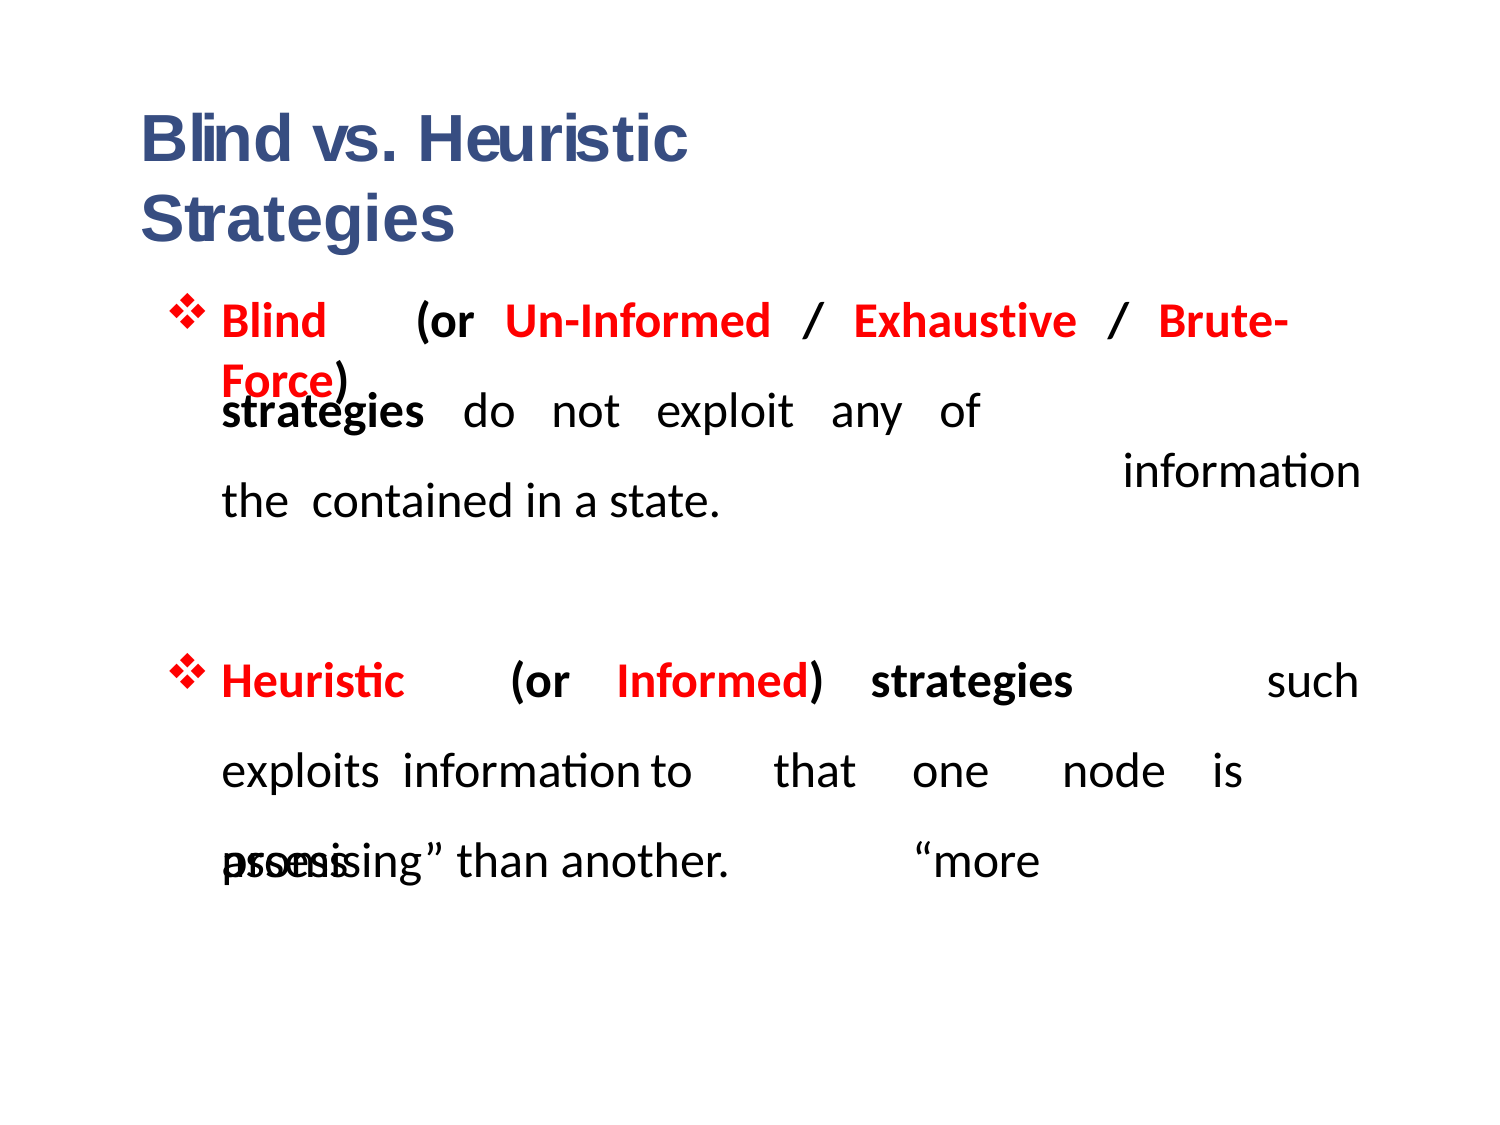

# Blind vs. Heuristic Strategies
Blind	(or	Un-Informed	/	Exhaustive	/	Brute-Force)
information
strategies	do	not	exploit	any	of	the  contained in a state.
Heuristic	(or	Informed)	strategies	exploits  information	to		assess
such  that	one	node	is	“more
promising” than another.